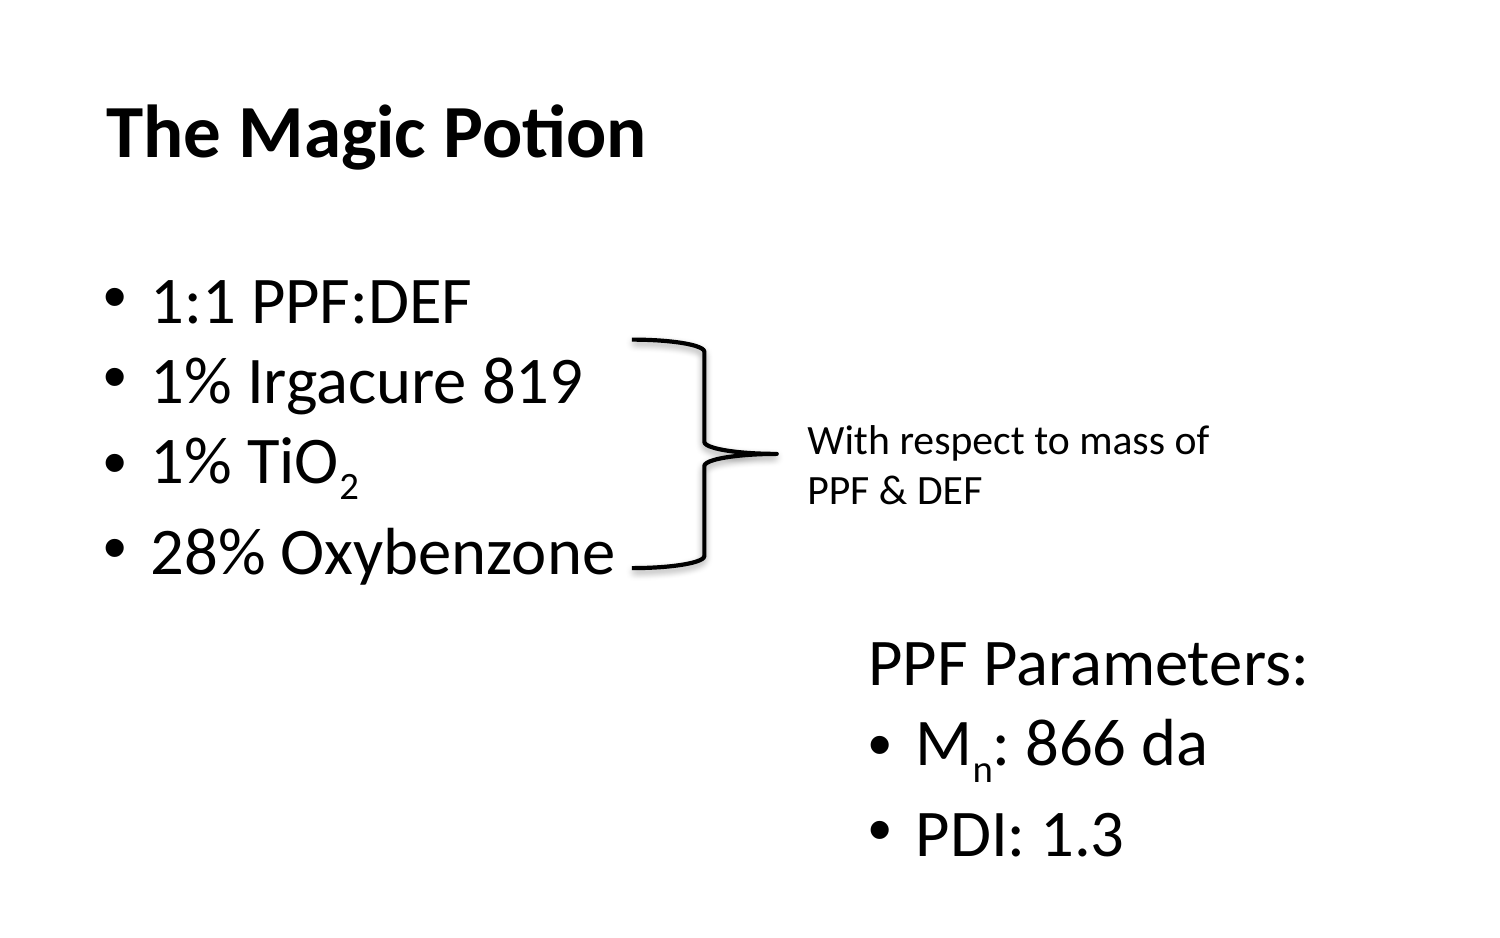

The Magic Potion
1:1 PPF:DEF
1% Irgacure 819
1% TiO2
28% Oxybenzone

With respect to mass of PPF & DEF
PPF Parameters:
Mn: 866 da
PDI: 1.3